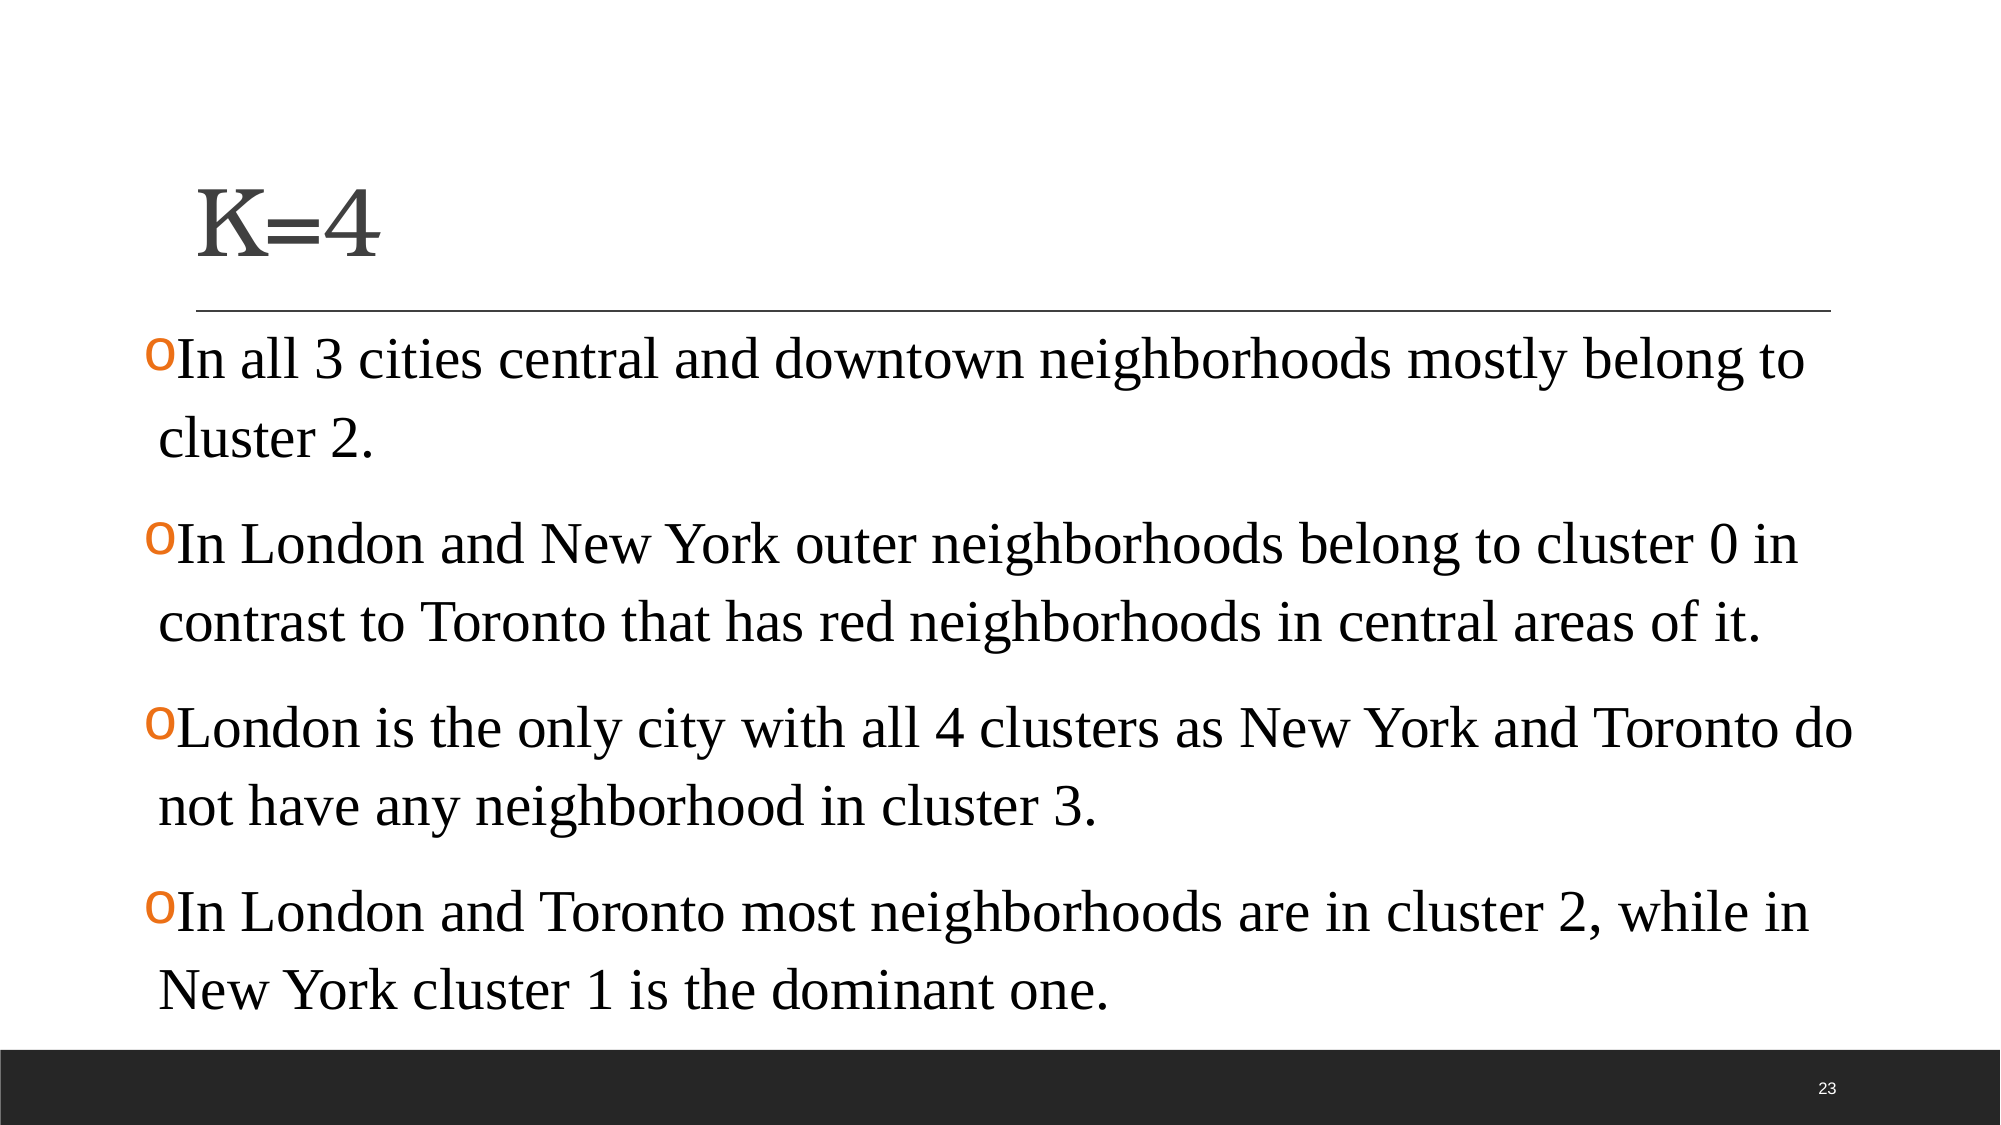

# K=4
In all 3 cities central and downtown neighborhoods mostly belong to cluster 2.
In London and New York outer neighborhoods belong to cluster 0 in contrast to Toronto that has red neighborhoods in central areas of it.
London is the only city with all 4 clusters as New York and Toronto do not have any neighborhood in cluster 3.
In London and Toronto most neighborhoods are in cluster 2, while in New York cluster 1 is the dominant one.

23